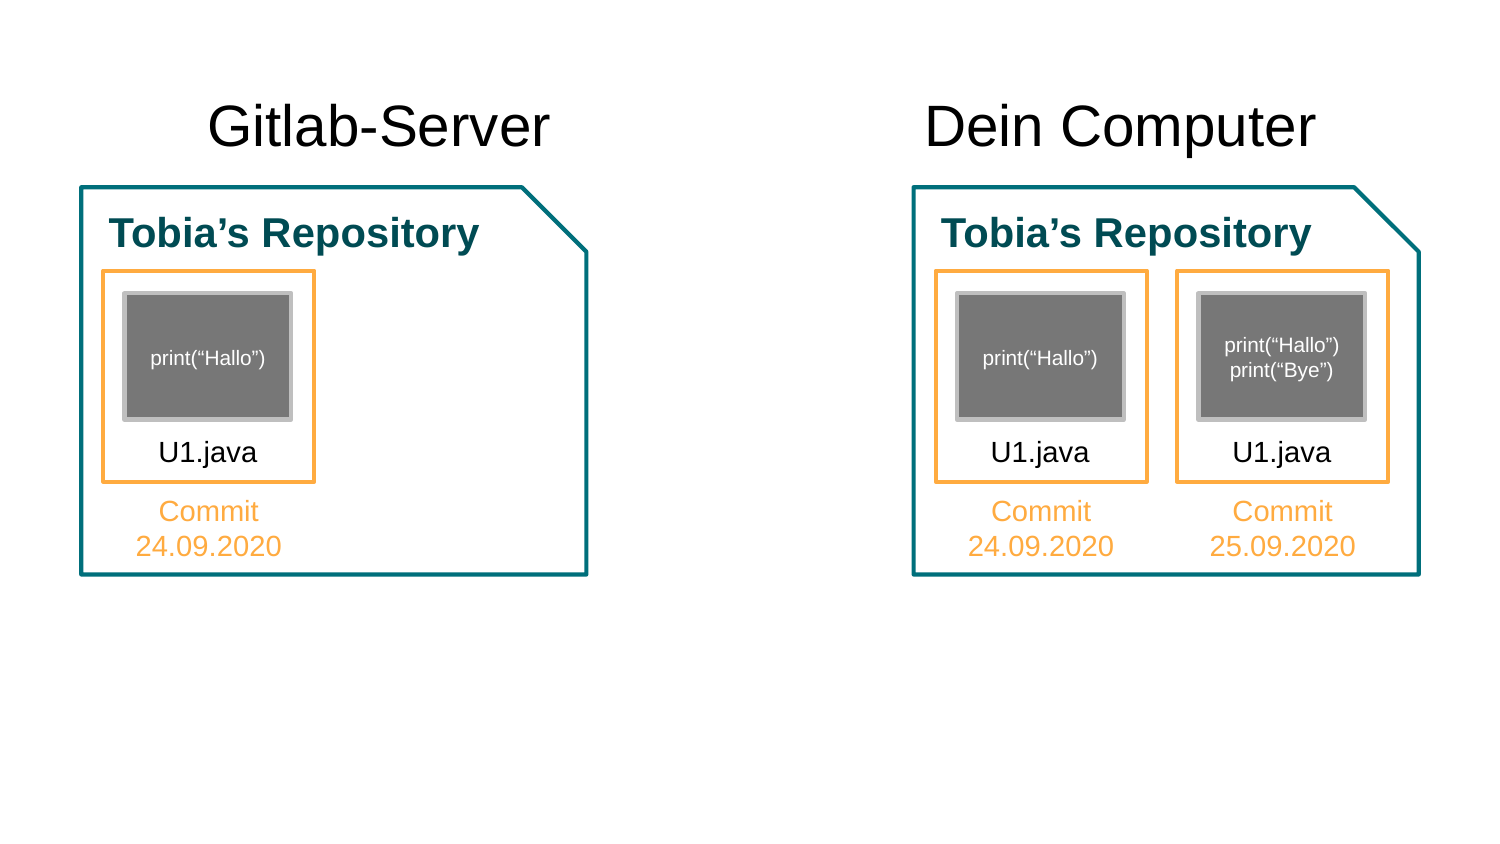

# Gitlab-Server
Dein Computer

Tobia’s Repository

Commit 24.09.2020
print(“Hallo”)
U1.java

Tobia’s Repository

Commit 24.09.2020
print(“Hallo”)
U1.java

Commit 25.09.2020
print(“Hallo”)
print(“Bye”)
U1.java